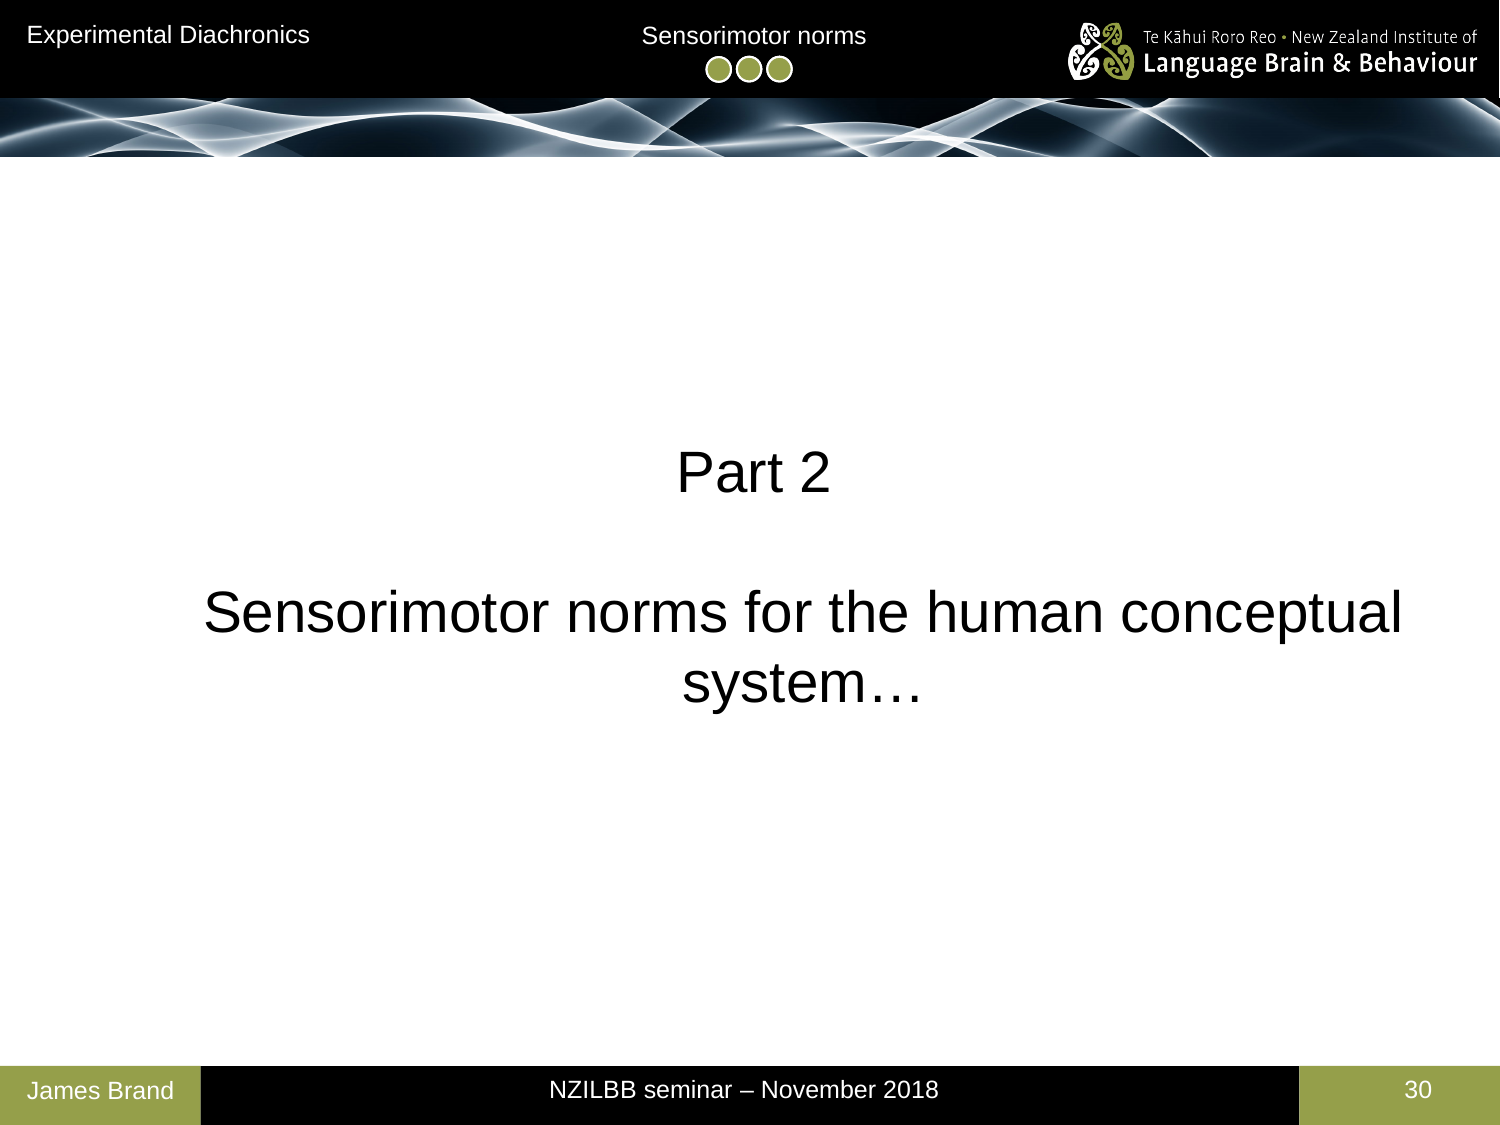

Sensorimotor norms

Part 2

Sensorimotor norms for the human conceptual system…